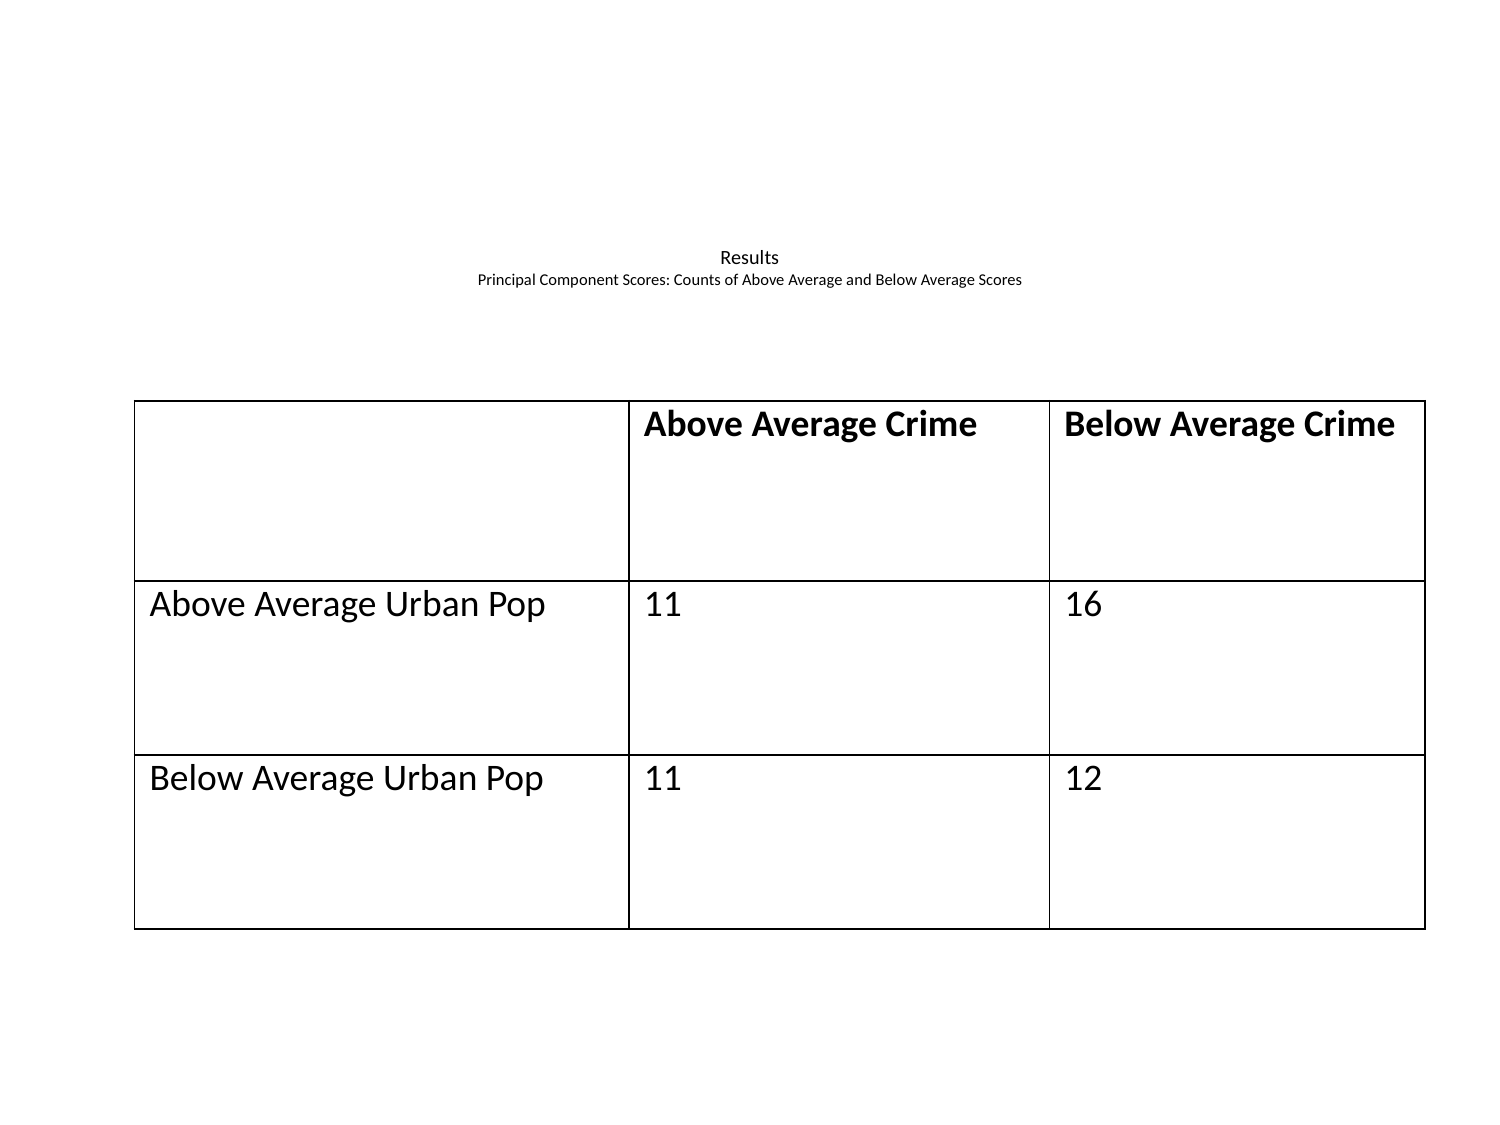

# Results Principal Component Scores: Counts of Above Average and Below Average Scores
|  | Above Average Crime | Below Average Crime |
| --- | --- | --- |
| Above Average Urban Pop | 11 | 16 |
| Below Average Urban Pop | 11 | 12 |